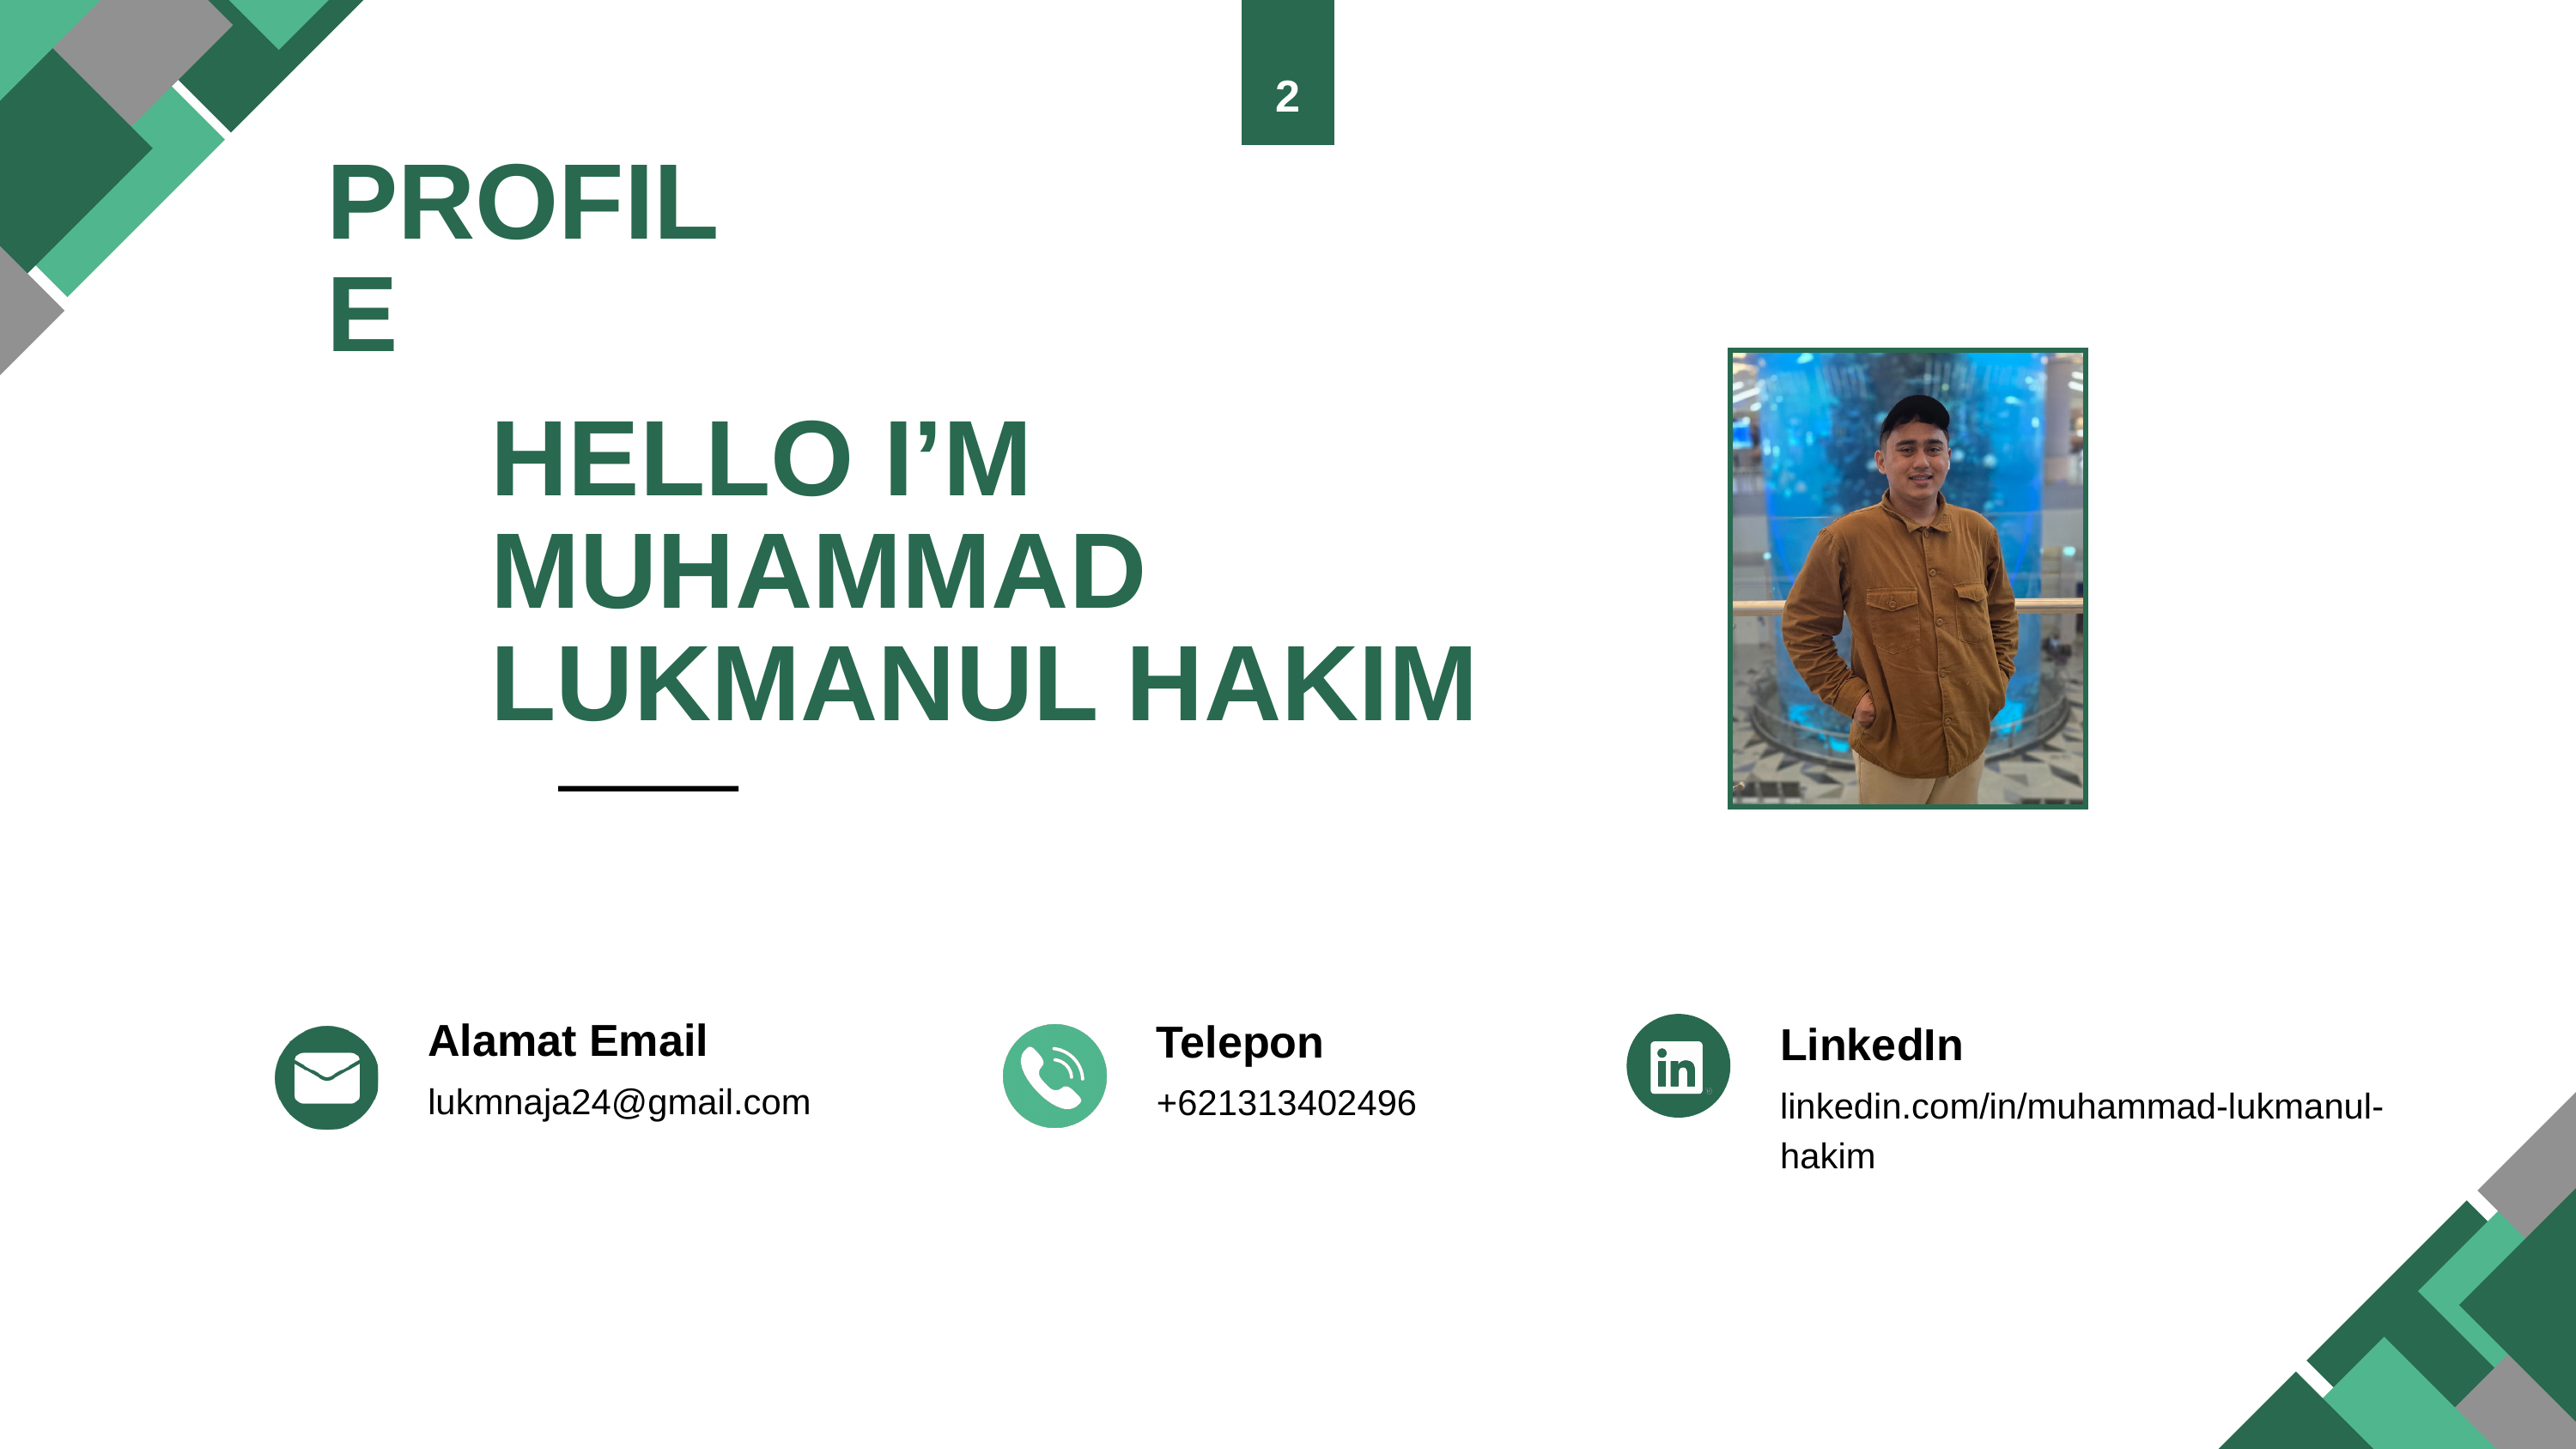

2
PROFILE

HELLO I’M
MUHAMMAD
LUKMANUL HAKIM

Alamat Email
Telepon
LinkedIn

lukmnaja24@gmail.com
+621313402496
linkedin.com/in/muhammad-lukmanul-hakim